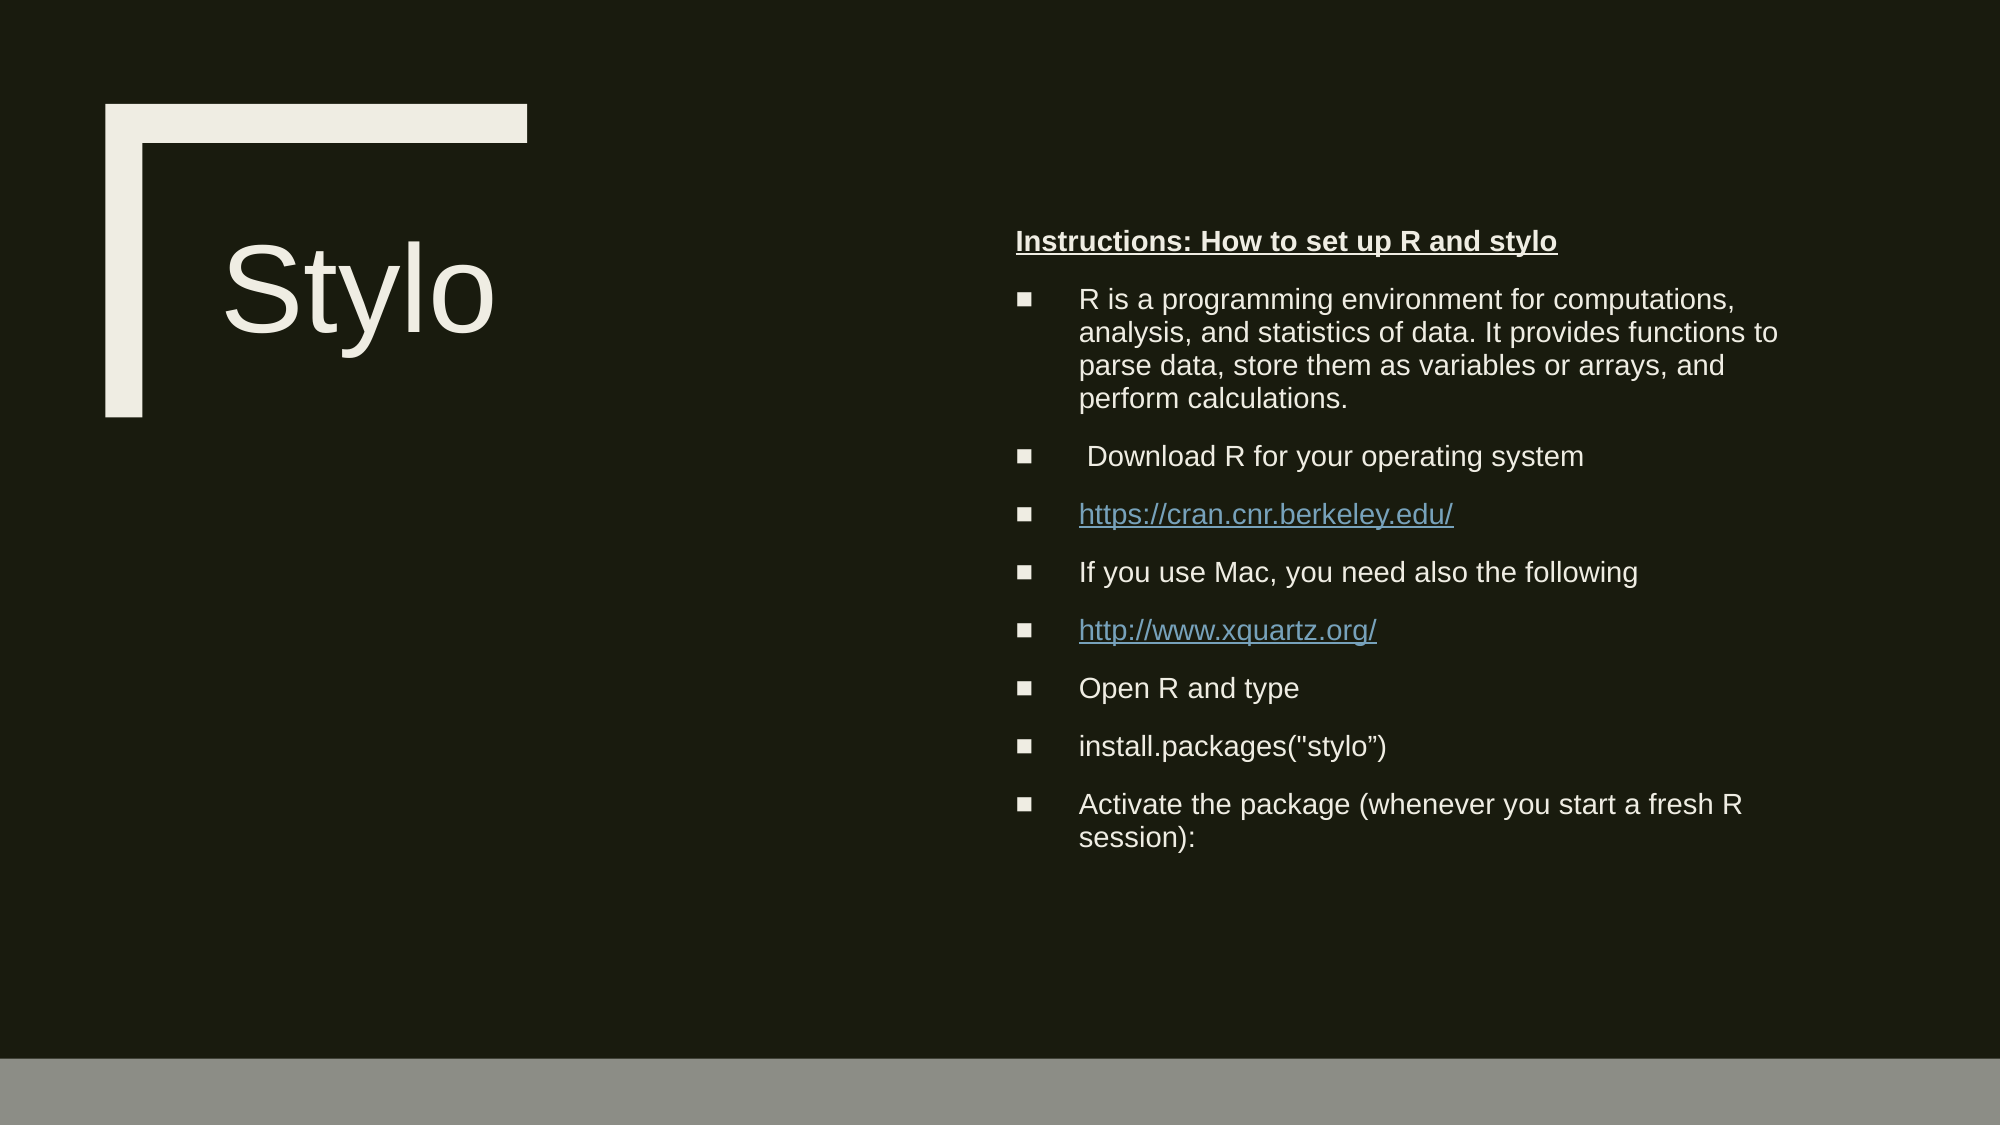

# Stylo
Instructions: How to set up R and stylo
R is a programming environment for computations, analysis, and statistics of data. It provides functions to parse data, store them as variables or arrays, and perform calculations.
 Download R for your operating system
https://cran.cnr.berkeley.edu/
If you use Mac, you need also the following
http://www.xquartz.org/
Open R and type
install.packages("stylo”)
Activate the package (whenever you start a fresh R session):